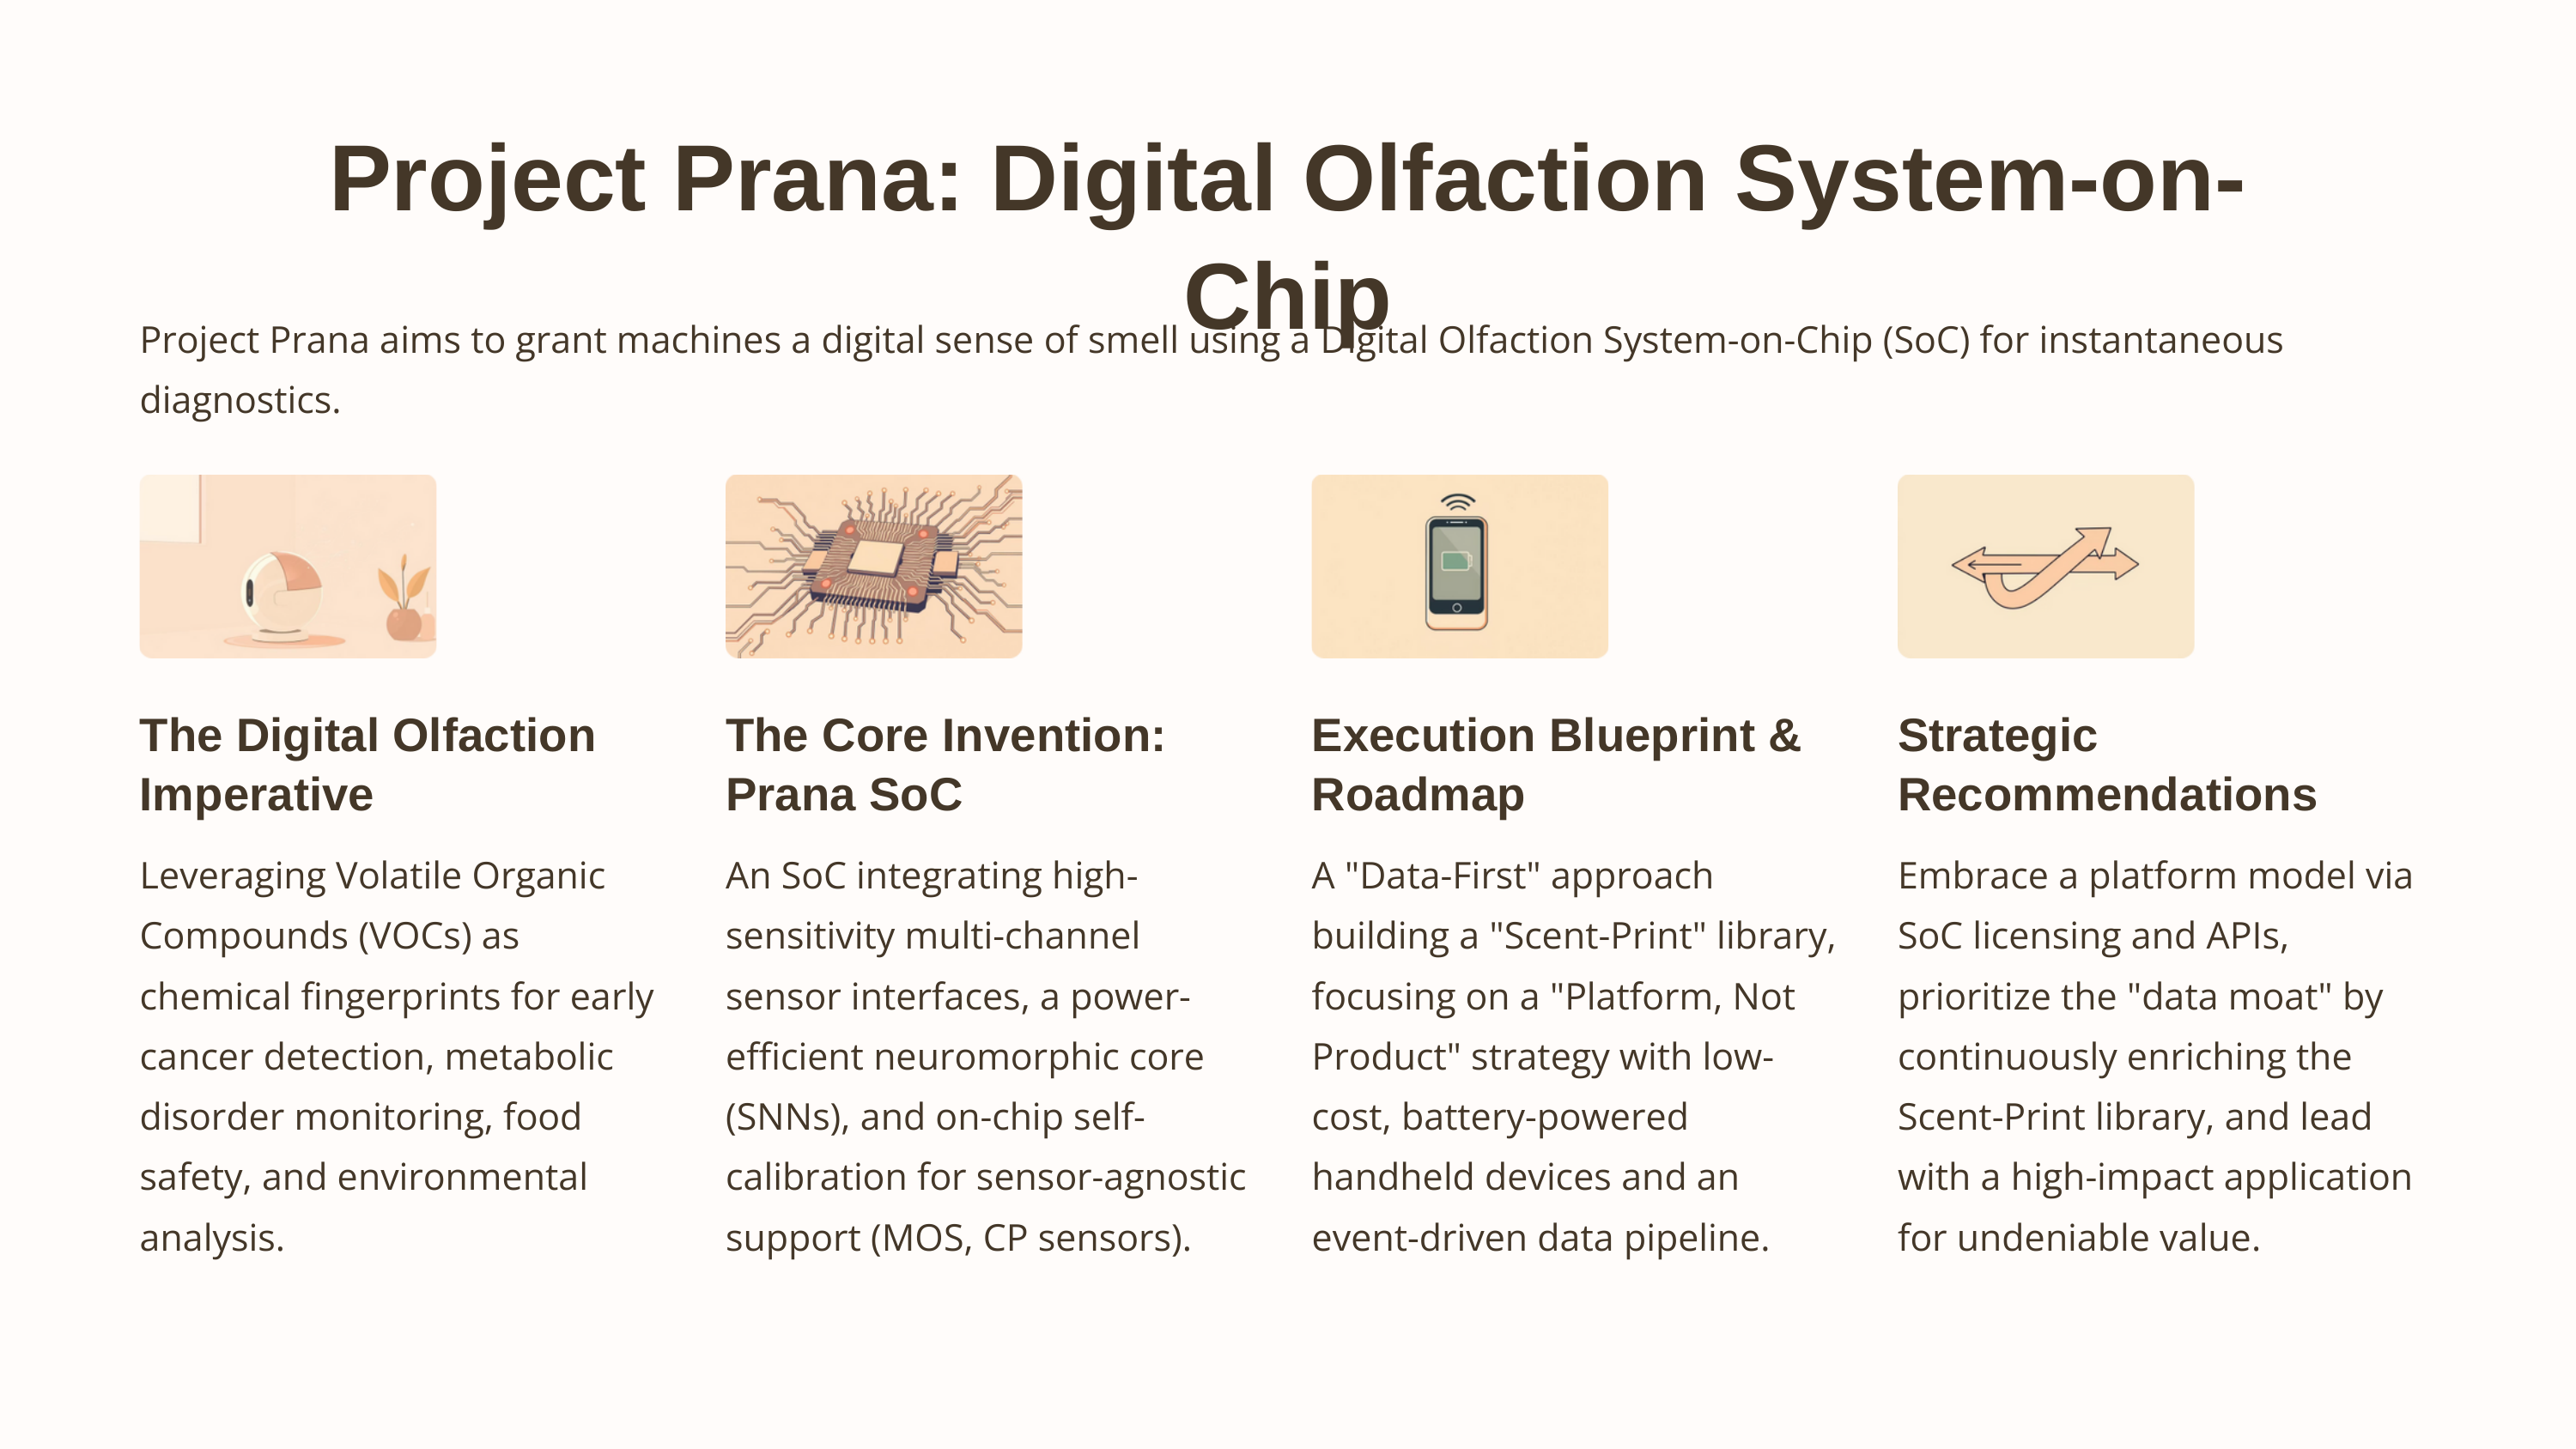

Project Prana: Digital Olfaction System-on-Chip
Project Prana aims to grant machines a digital sense of smell using a Digital Olfaction System-on-Chip (SoC) for instantaneous diagnostics.

The Digital Olfaction Imperative
The Core Invention: Prana SoC
Execution Blueprint & Roadmap
Strategic Recommendations
Leveraging Volatile Organic Compounds (VOCs) as chemical fingerprints for early cancer detection, metabolic disorder monitoring, food safety, and environmental analysis.
An SoC integrating high-sensitivity multi-channel sensor interfaces, a power-efficient neuromorphic core (SNNs), and on-chip self-calibration for sensor-agnostic support (MOS, CP sensors).
A "Data-First" approach building a "Scent-Print" library, focusing on a "Platform, Not Product" strategy with low-cost, battery-powered handheld devices and an event-driven data pipeline.
Embrace a platform model via SoC licensing and APIs, prioritize the "data moat" by continuously enriching the Scent-Print library, and lead with a high-impact application for undeniable value.